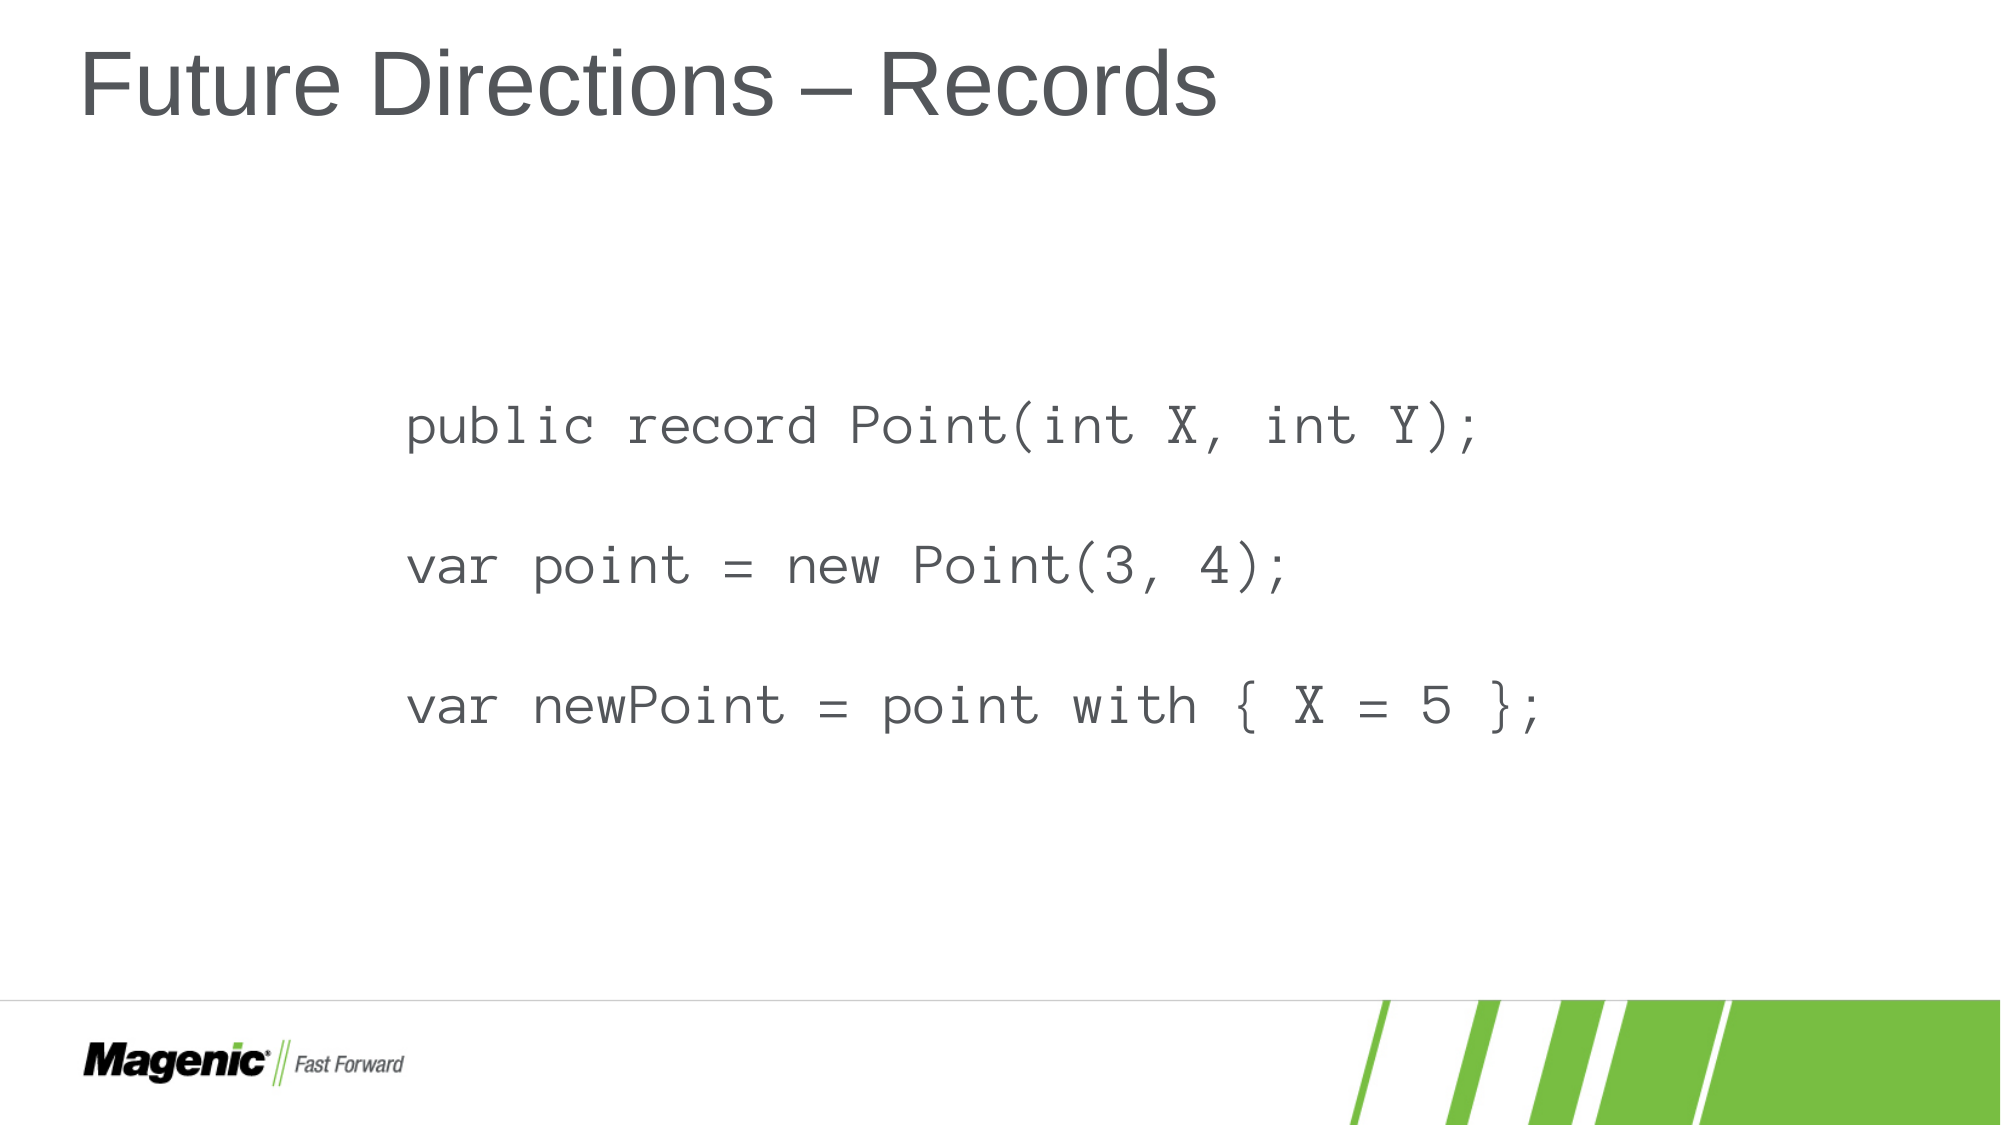

# Future Directions – Records
public record Point(int X, int Y);

var point = new Point(3, 4);

var newPoint = point with { X = 5 };